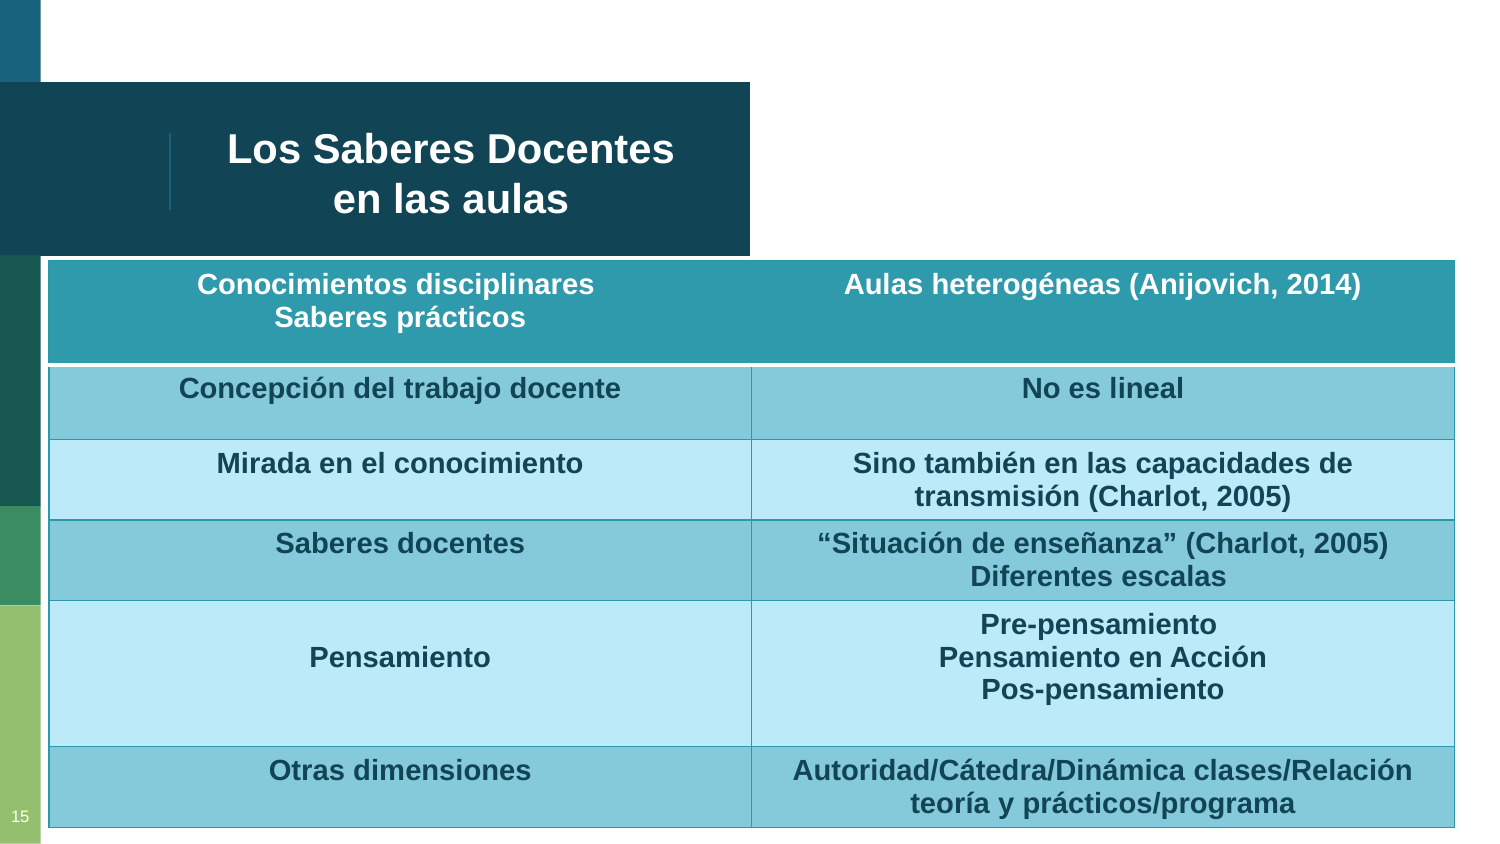

# Los Saberes Docentes en las aulas
| Conocimientos disciplinares Saberes prácticos | Aulas heterogéneas (Anijovich, 2014) |
| --- | --- |
| Concepción del trabajo docente | No es lineal |
| Mirada en el conocimiento | Sino también en las capacidades de transmisión (Charlot, 2005) |
| Saberes docentes | “Situación de enseñanza” (Charlot, 2005) Diferentes escalas |
| Pensamiento | Pre-pensamiento Pensamiento en Acción Pos-pensamiento |
| Otras dimensiones | Autoridad/Cátedra/Dinámica clases/Relación teoría y prácticos/programa |
15